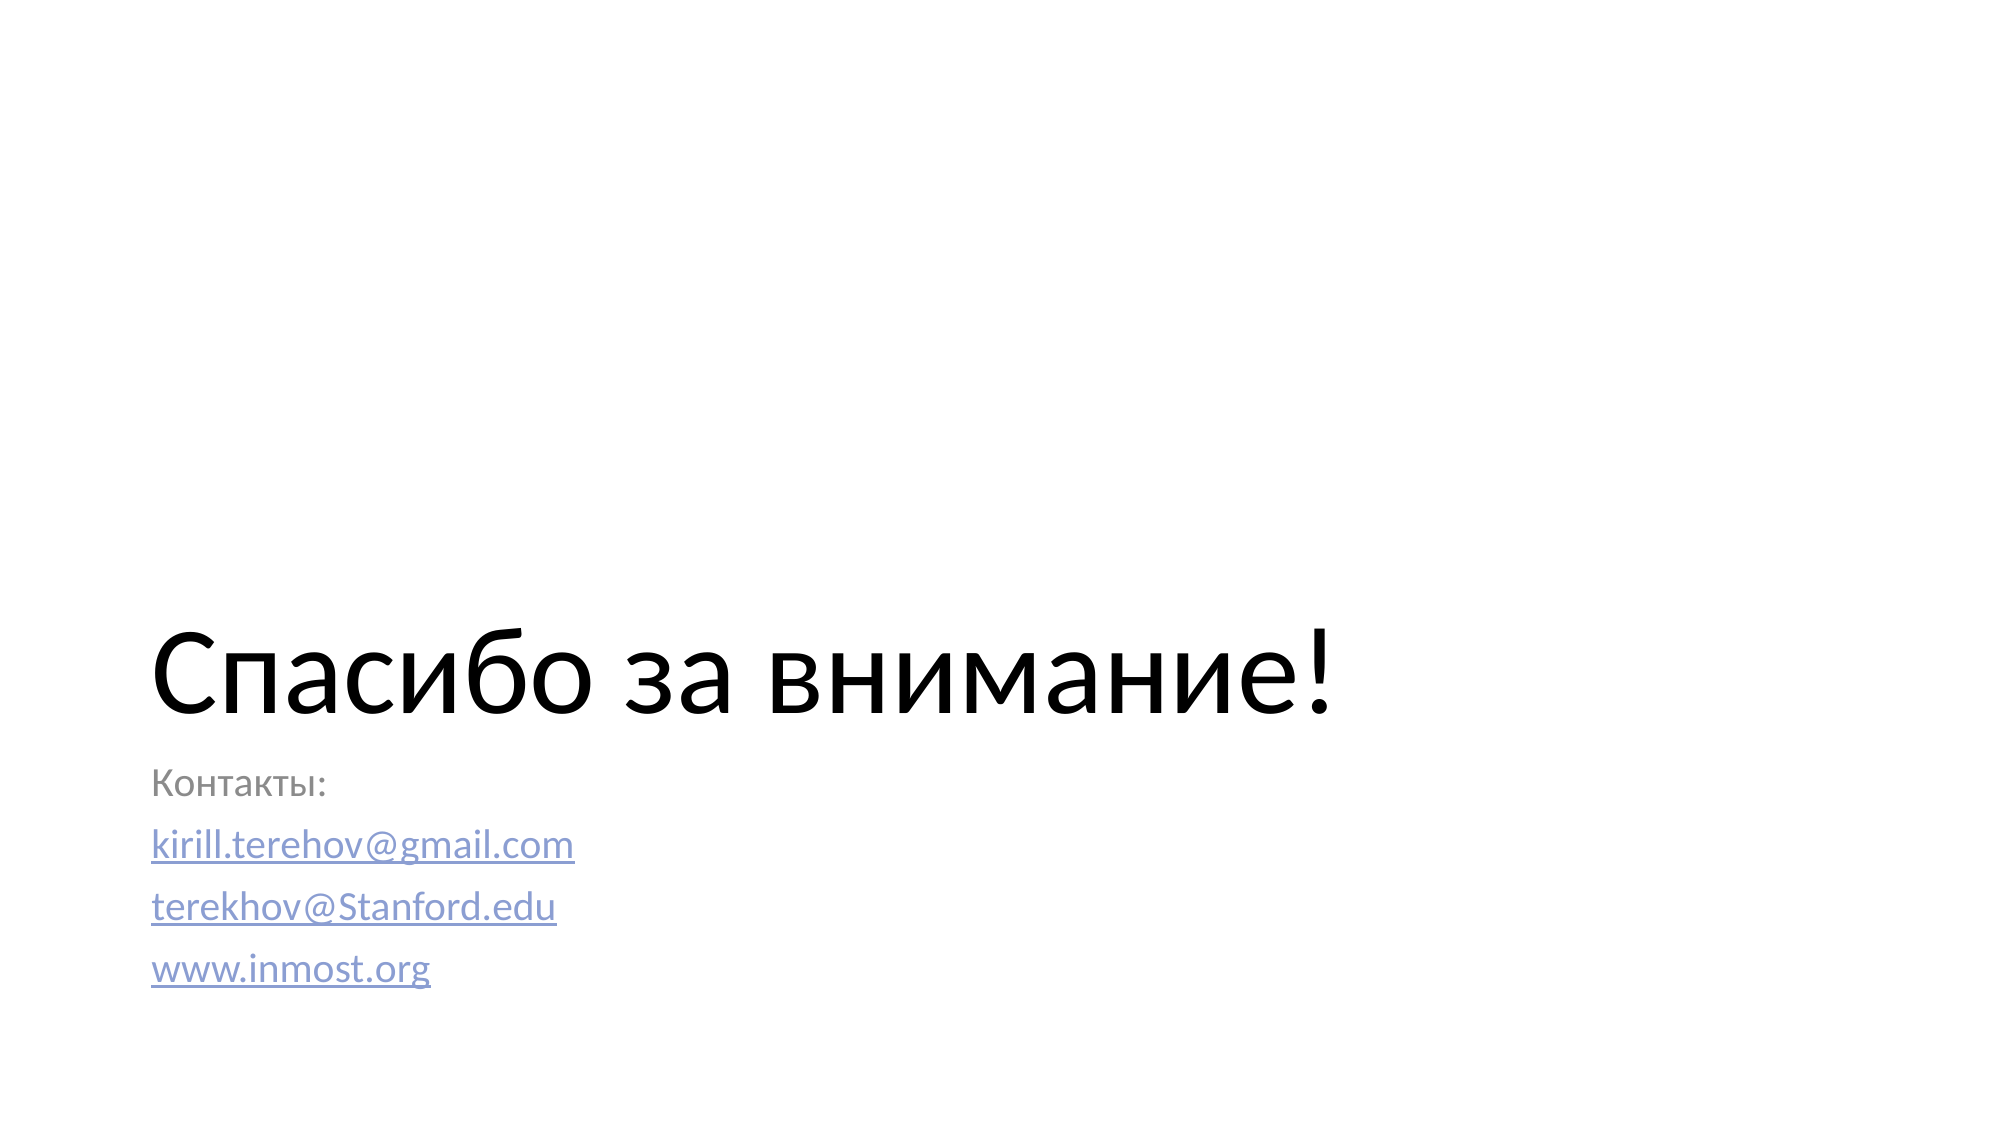

# Спасибо за внимание!
Контакты:
kirill.terehov@gmail.com
terekhov@Stanford.edu
www.inmost.org